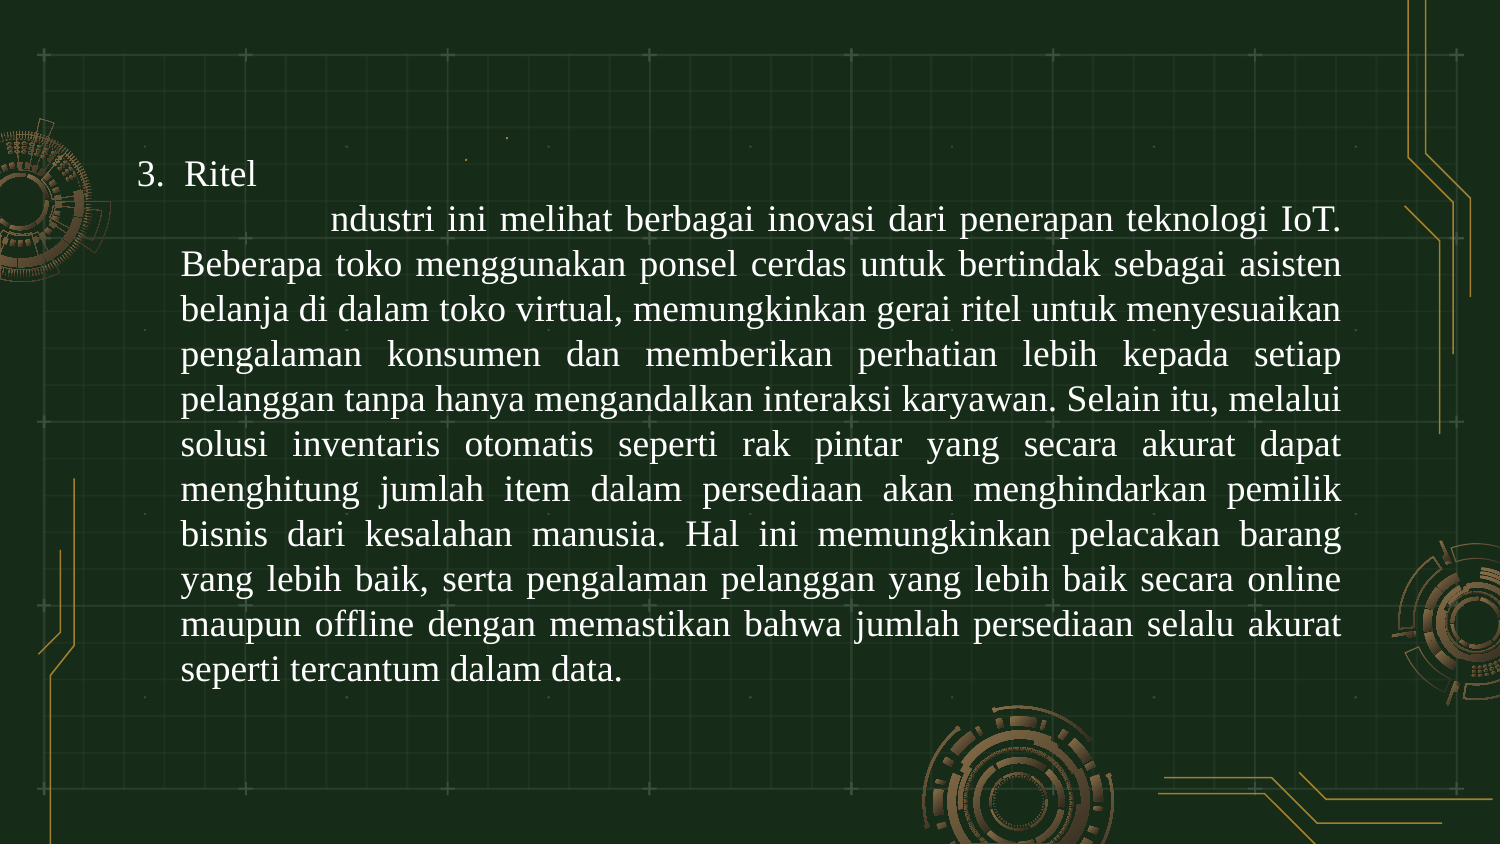

3.  Ritel
		ndustri ini melihat berbagai inovasi dari penerapan teknologi IoT. Beberapa toko menggunakan ponsel cerdas untuk bertindak sebagai asisten belanja di dalam toko virtual, memungkinkan gerai ritel untuk menyesuaikan pengalaman konsumen dan memberikan perhatian lebih kepada setiap pelanggan tanpa hanya mengandalkan interaksi karyawan. Selain itu, melalui solusi inventaris otomatis seperti rak pintar yang secara akurat dapat menghitung jumlah item dalam persediaan akan menghindarkan pemilik bisnis dari kesalahan manusia. Hal ini memungkinkan pelacakan barang yang lebih baik, serta pengalaman pelanggan yang lebih baik secara online maupun offline dengan memastikan bahwa jumlah persediaan selalu akurat seperti tercantum dalam data.